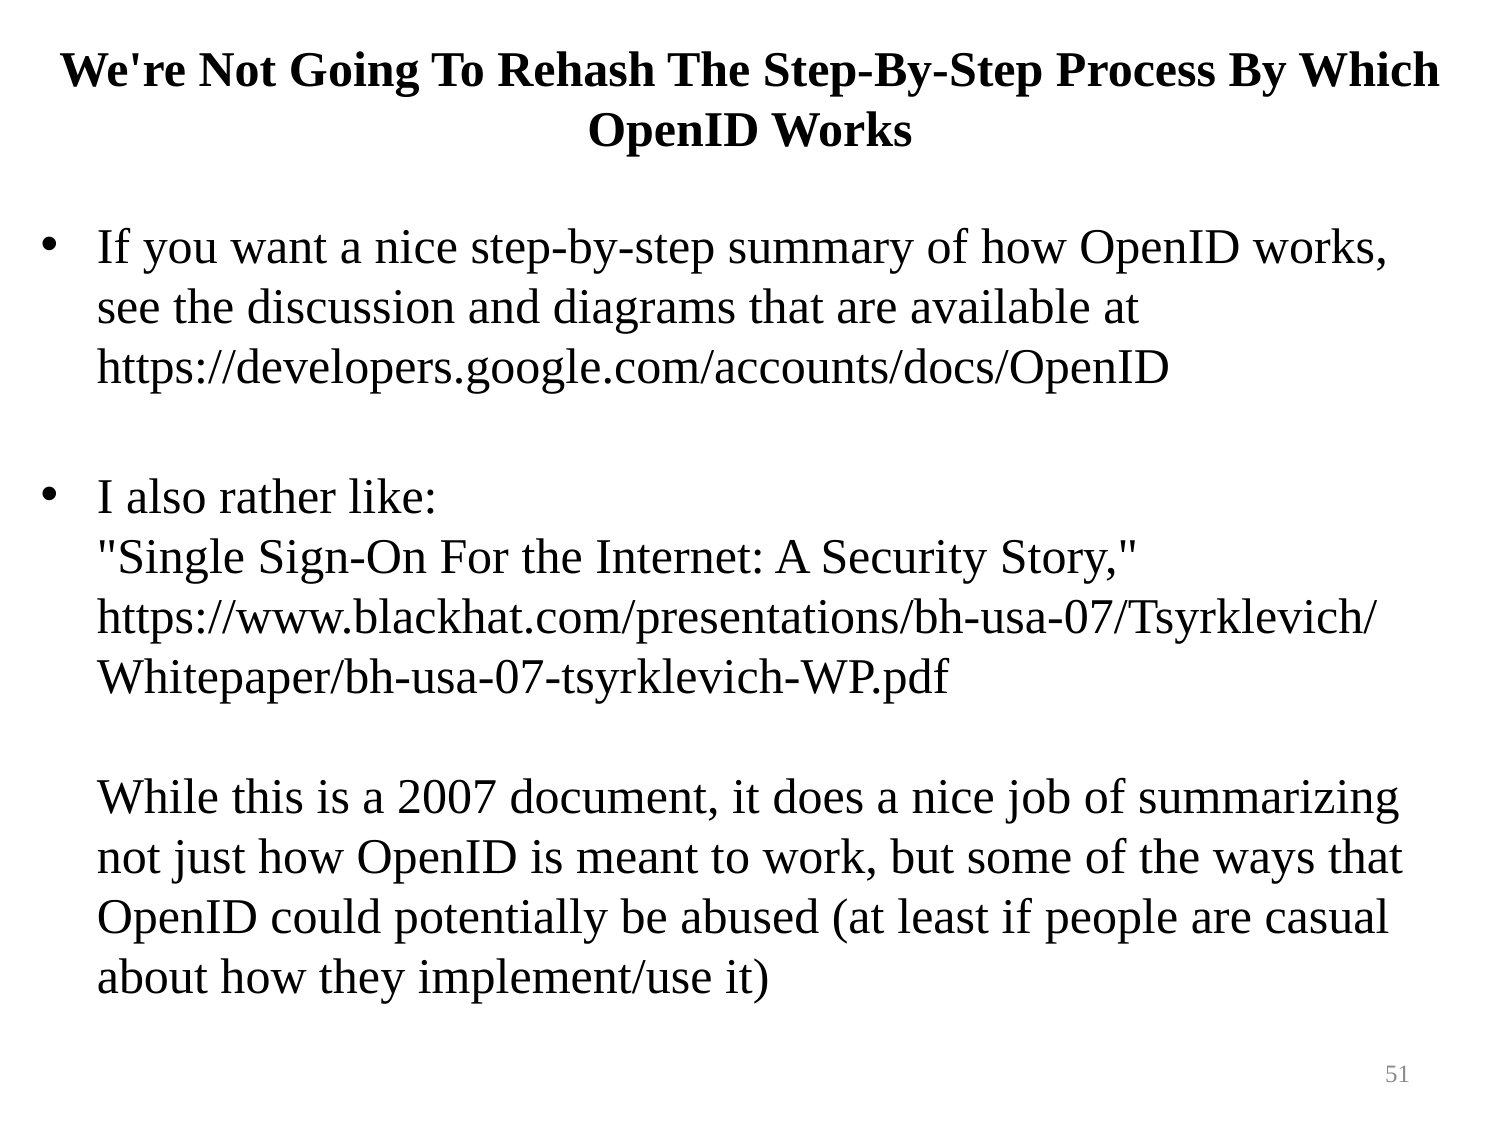

# We're Not Going To Rehash The Step-By-Step Process By Which OpenID Works
If you want a nice step-by-step summary of how OpenID works, see the discussion and diagrams that are available at
https://developers.google.com/accounts/docs/OpenID
I also rather like:
"Single Sign-On For the Internet: A Security Story,"
https://www.blackhat.com/presentations/bh-usa-07/Tsyrklevich/Whitepaper/bh-usa-07-tsyrklevich-WP.pdf
While this is a 2007 document, it does a nice job of summarizing not just how OpenID is meant to work, but some of the ways that OpenID could potentially be abused (at least if people are casual about how they implement/use it)
51